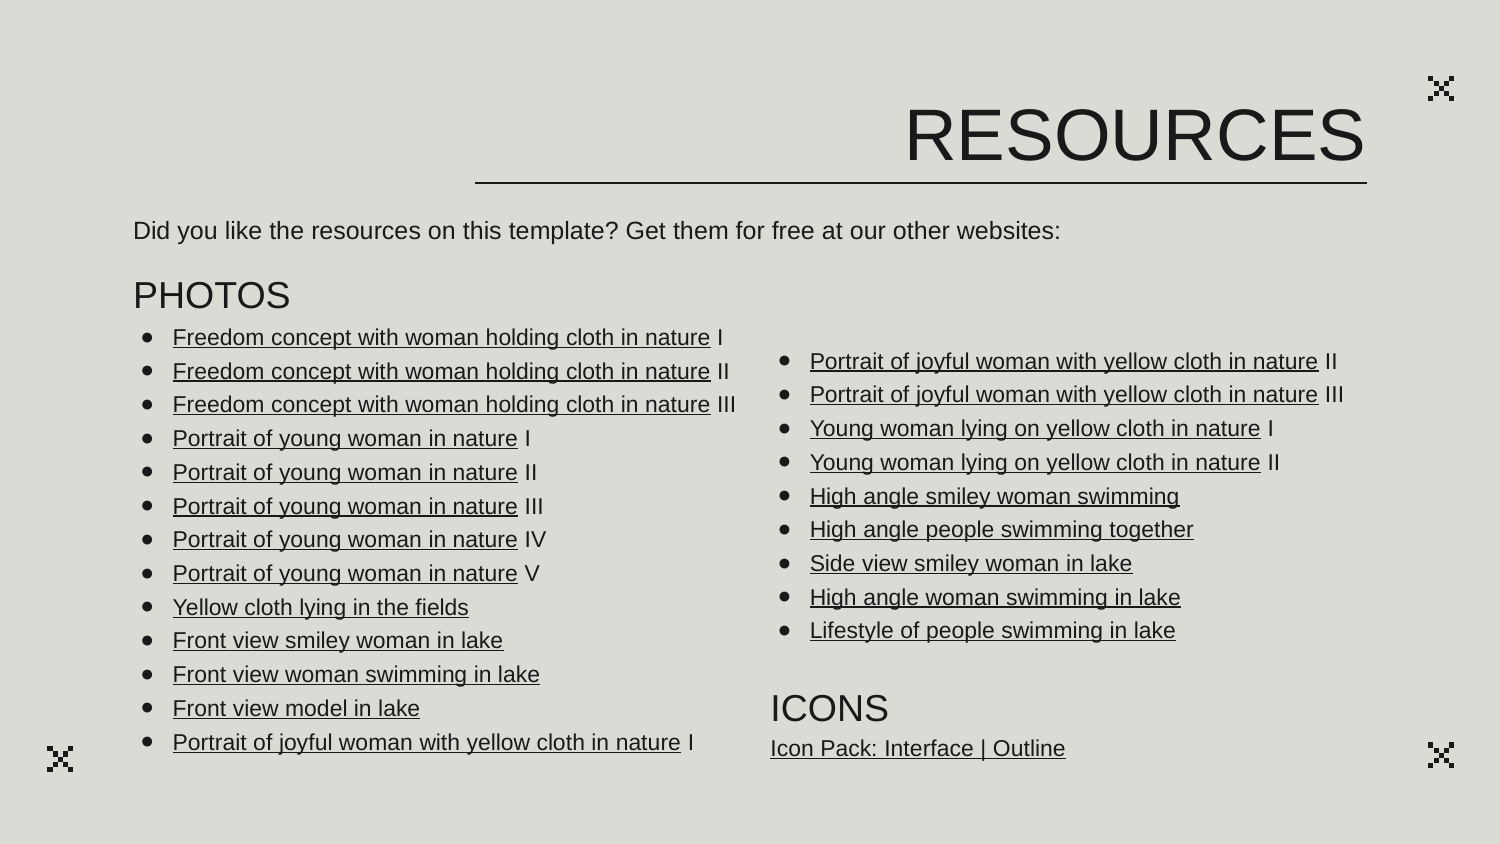

# RESOURCES
Did you like the resources on this template? Get them for free at our other websites:

PHOTOS
Freedom concept with woman holding cloth in nature I
Freedom concept with woman holding cloth in nature II
Freedom concept with woman holding cloth in nature III
Portrait of young woman in nature I
Portrait of young woman in nature II
Portrait of young woman in nature III
Portrait of young woman in nature IV
Portrait of young woman in nature V
Yellow cloth lying in the fields
Front view smiley woman in lake
Front view woman swimming in lake
Front view model in lake
Portrait of joyful woman with yellow cloth in nature I
Portrait of joyful woman with yellow cloth in nature II
Portrait of joyful woman with yellow cloth in nature III
Young woman lying on yellow cloth in nature I
Young woman lying on yellow cloth in nature II
High angle smiley woman swimming
High angle people swimming together
Side view smiley woman in lake
High angle woman swimming in lake
Lifestyle of people swimming in lake

ICONS
Icon Pack: Interface | Outline